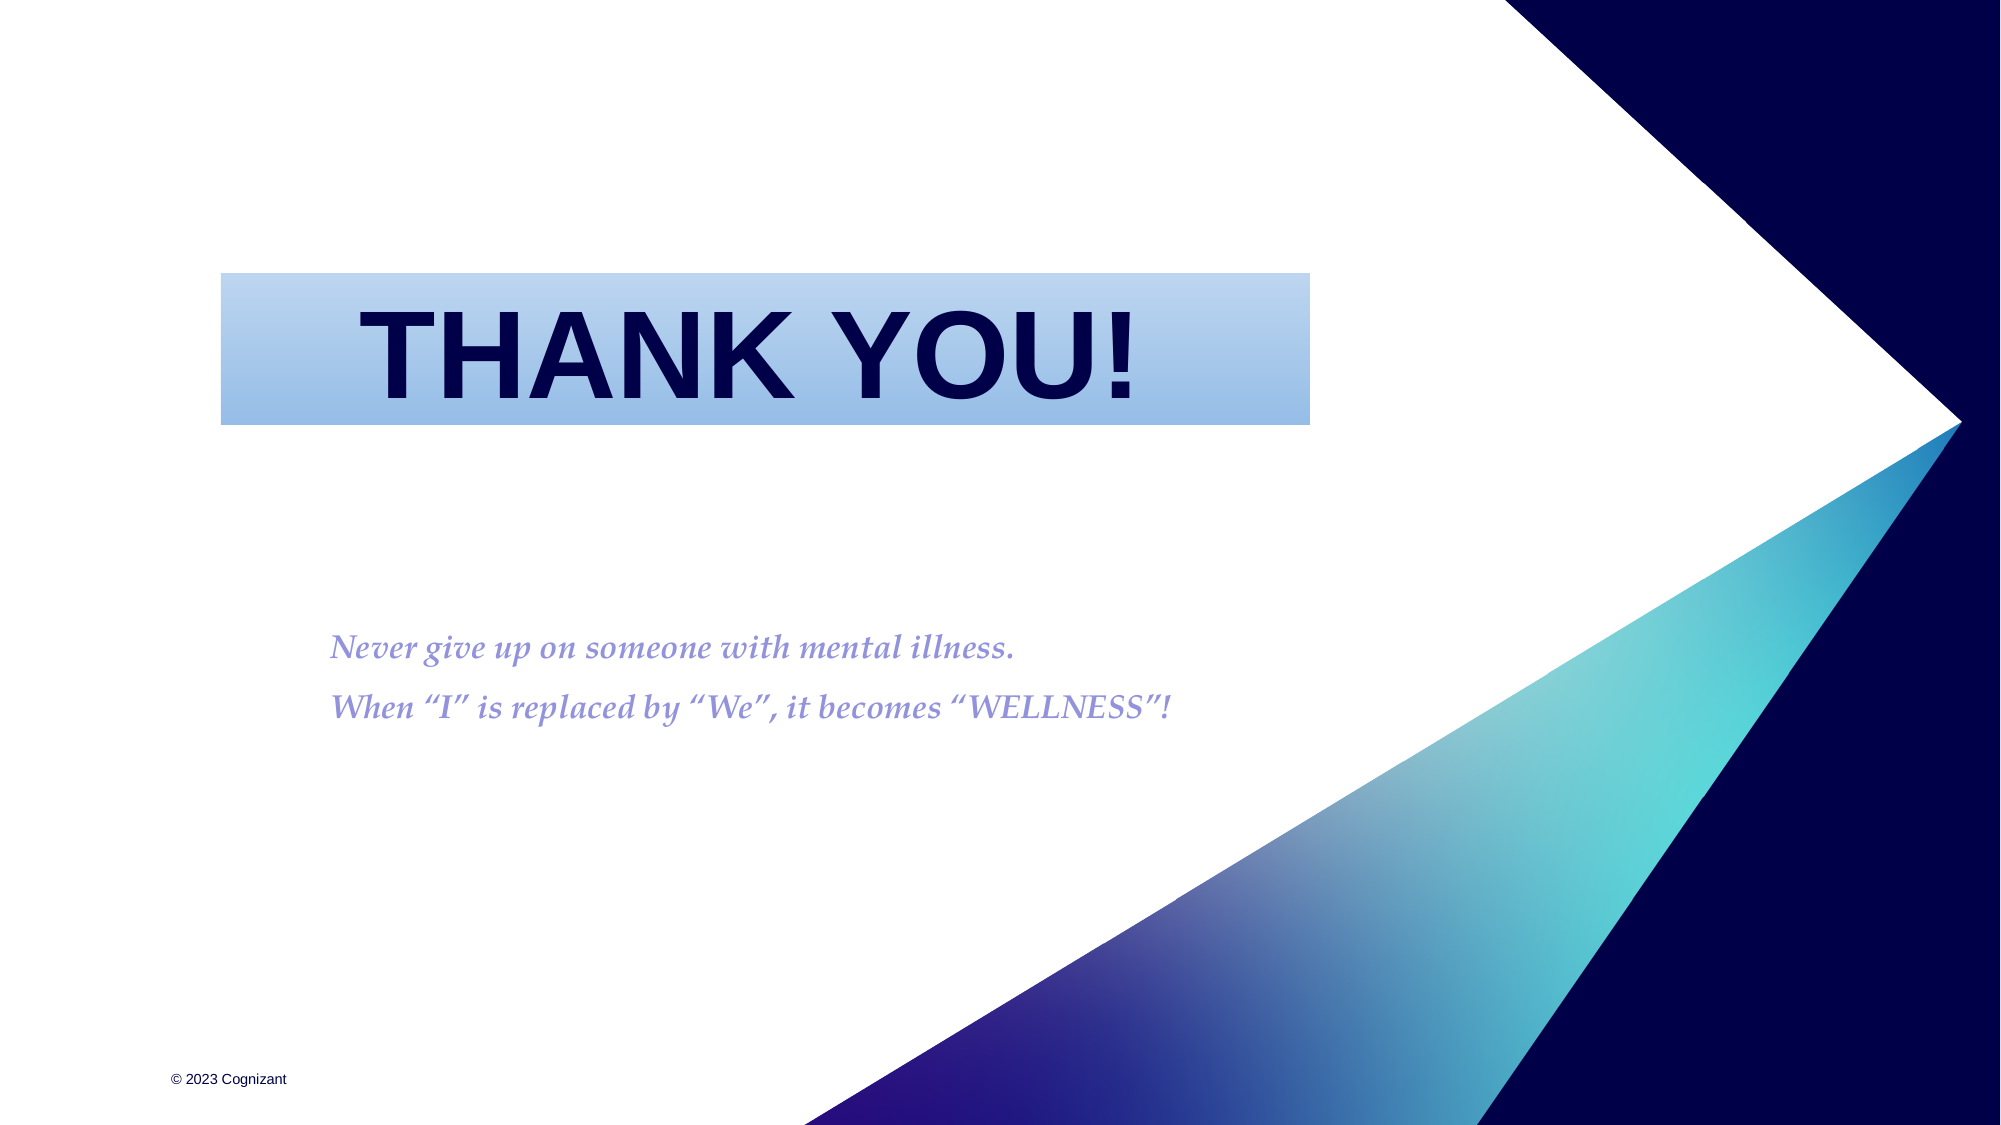

# THANK YOU!

Never give up on someone with mental illness.
When “I” is replaced by “We”, it becomes “WELLNESS”!

© 2023 Cognizant